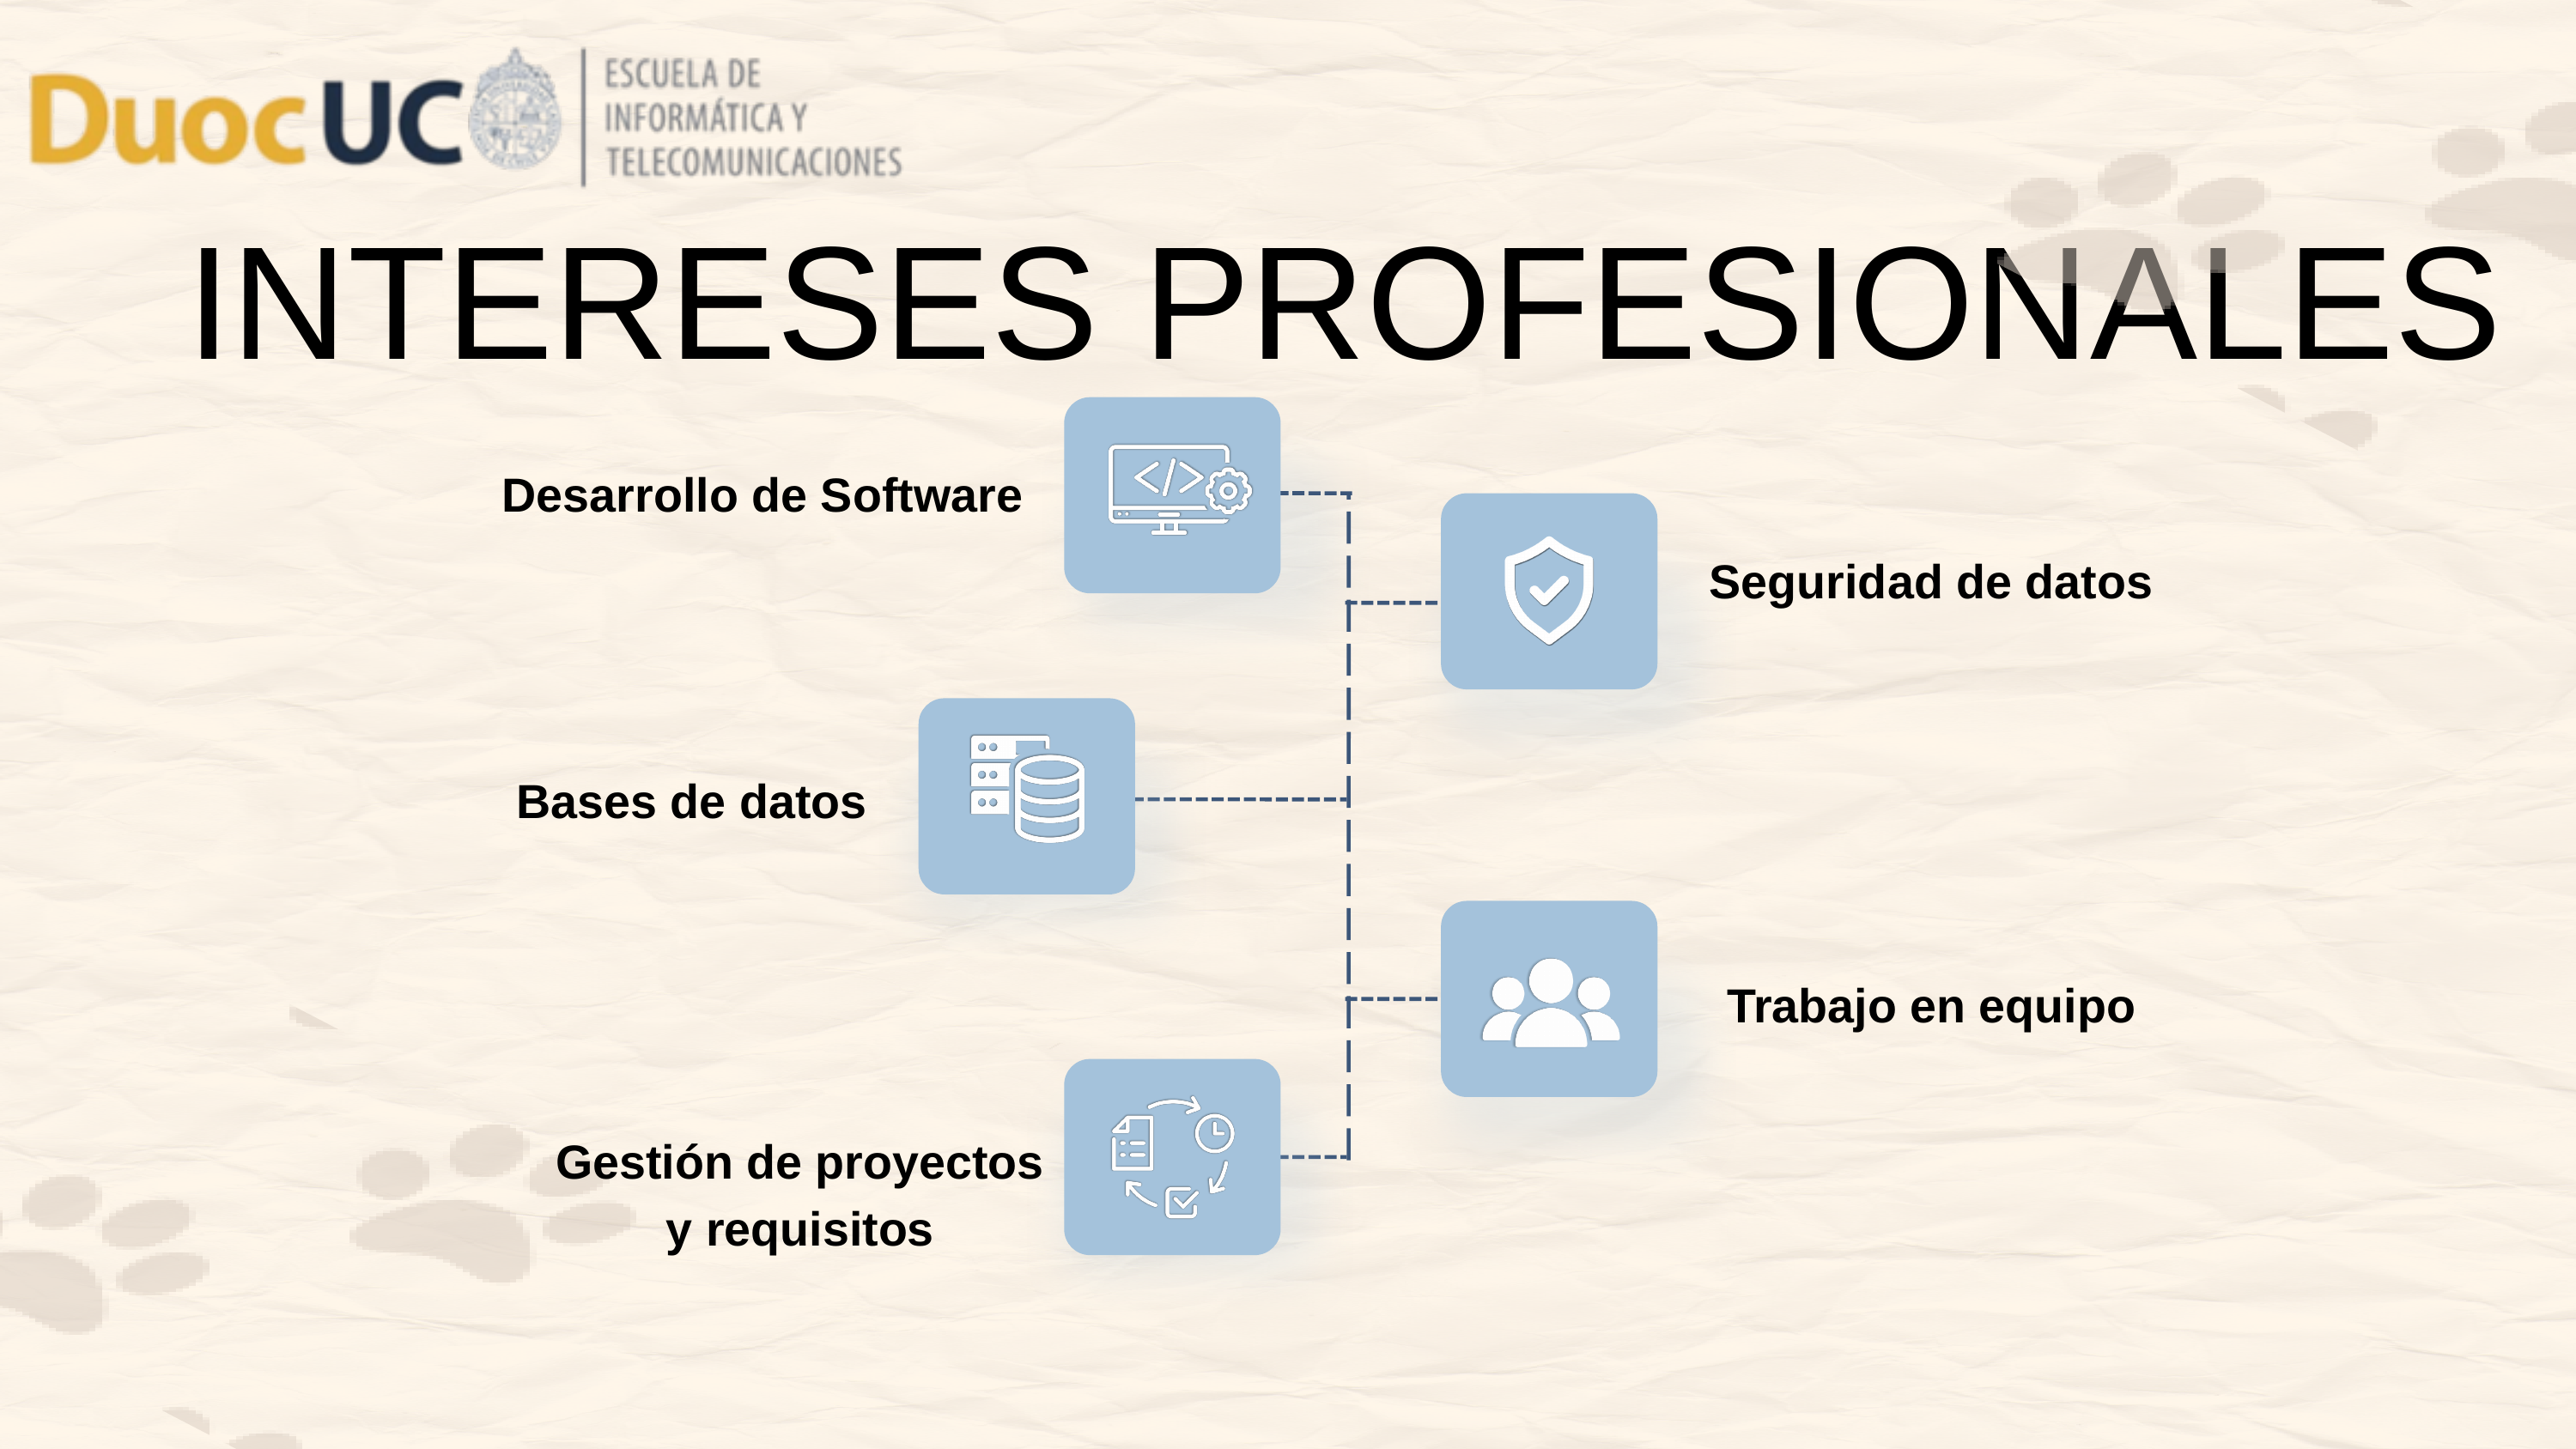

INTERESES PROFESIONALES

Desarrollo de Software

Seguridad de datos

Bases de datos

Trabajo en equipo

Gestión de proyectos
y requisitos